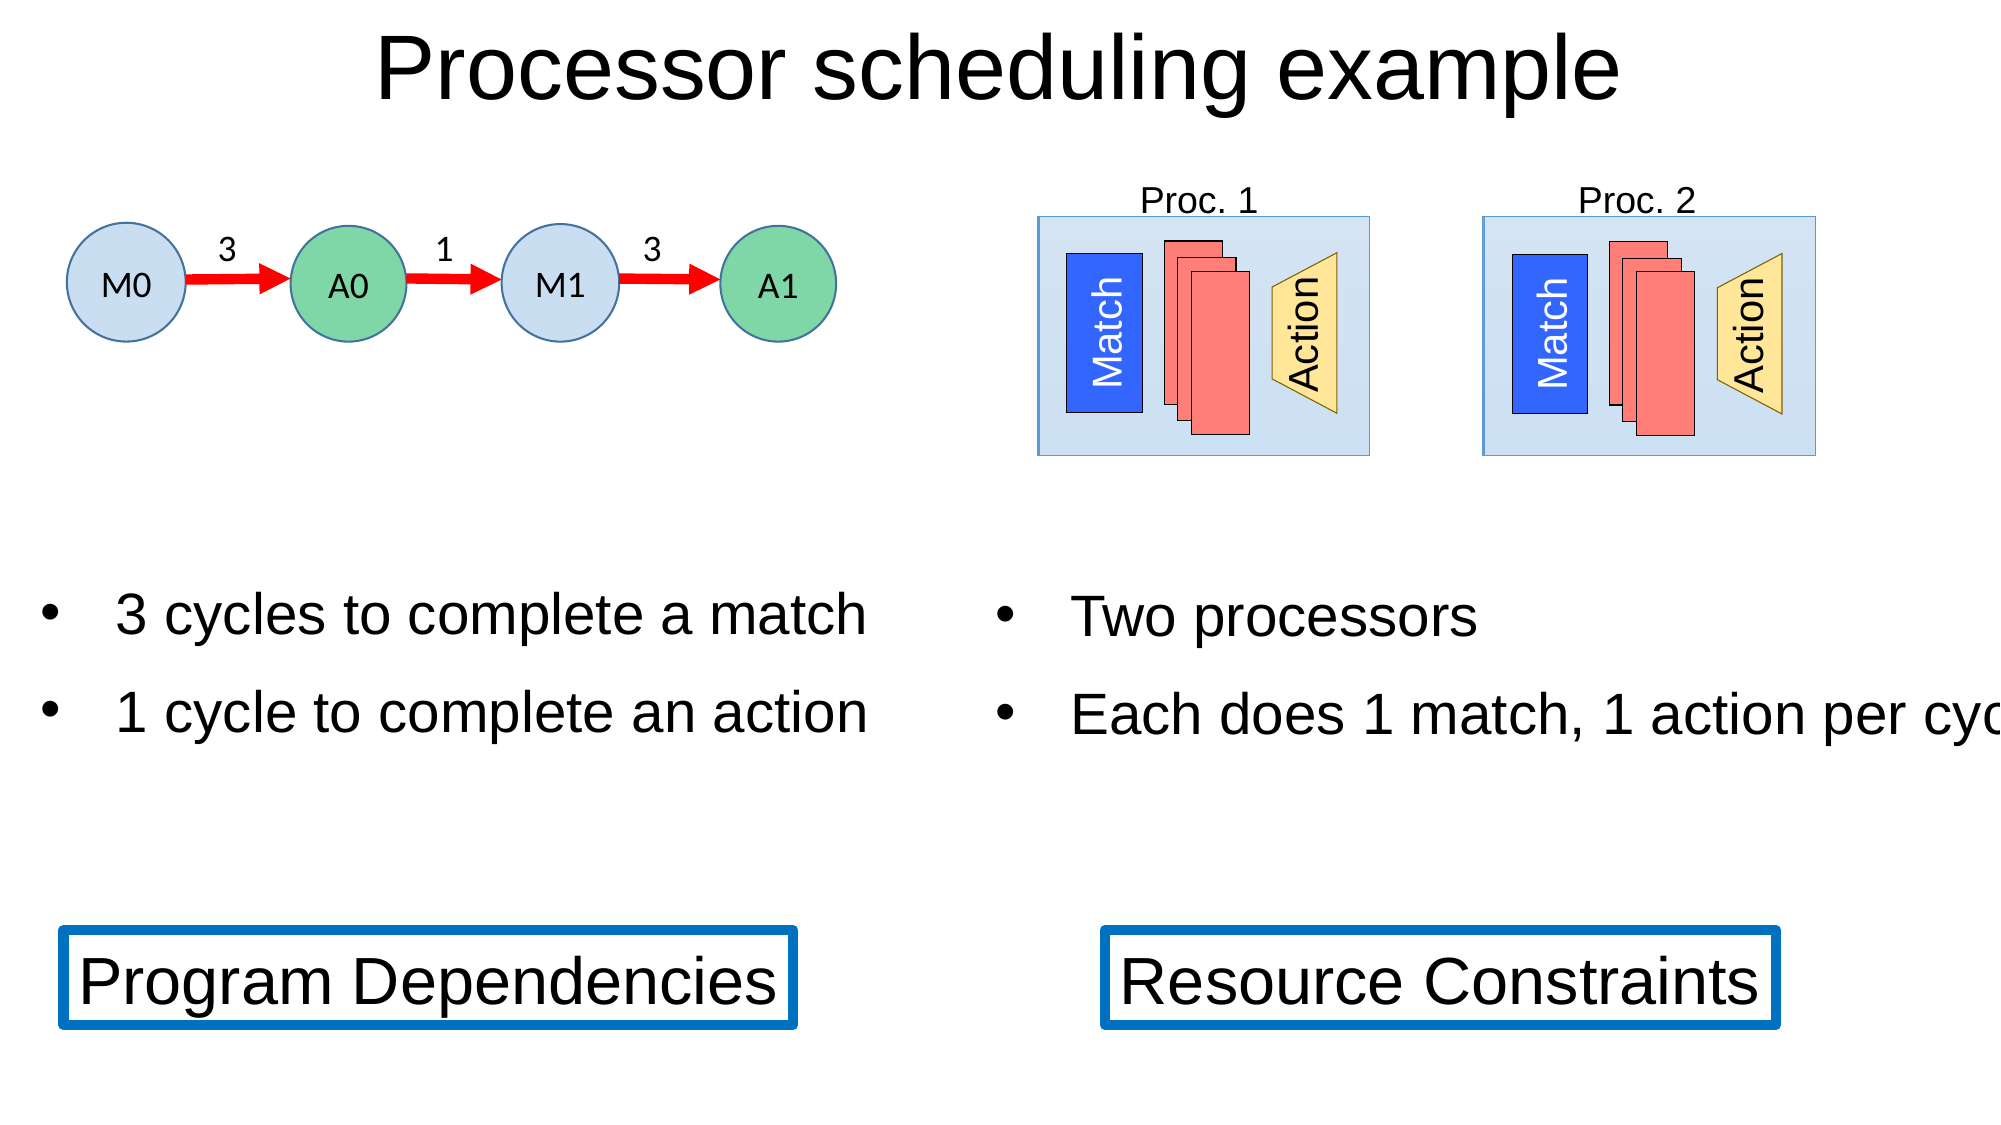

# Processor scheduling example
Proc. 2
Proc. 1
3
1
3

M0
M1
A0
A1
Action

Match
Action

Match

3 cycles to complete a match
1 cycle to complete an action
Two processors
Each does 1 match, 1 action per cycle
Program Dependencies
Resource Constraints